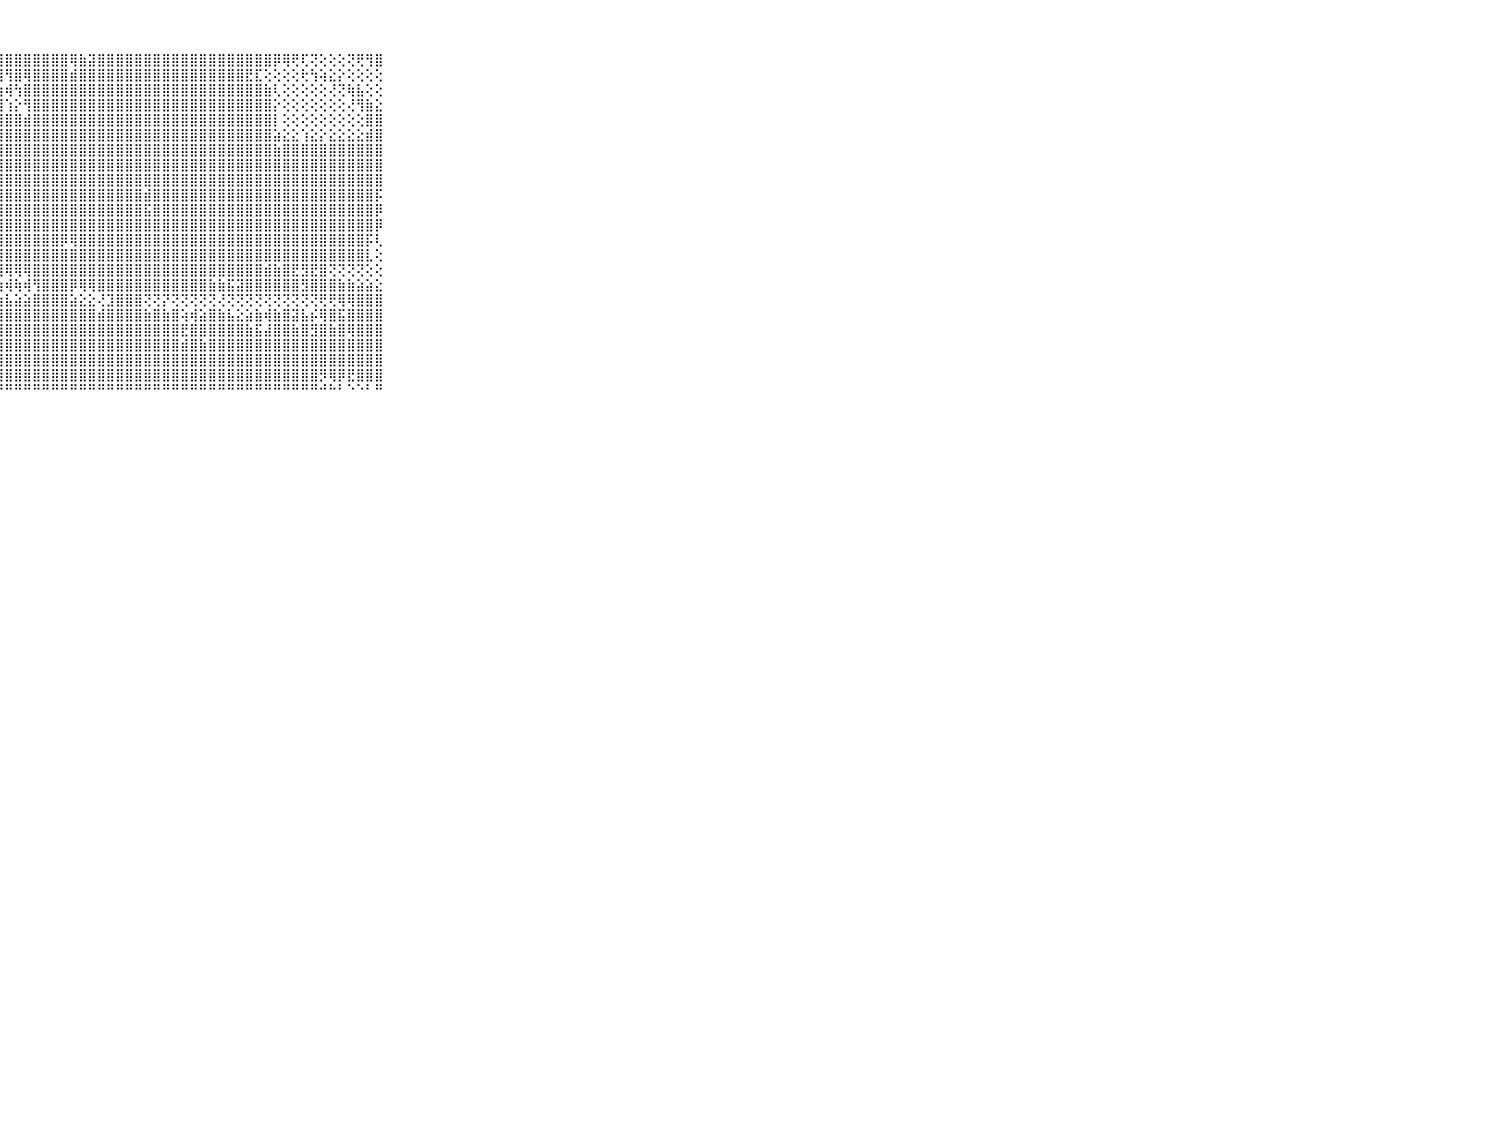

⠀⠀⠀⠀⠀⠀⠀⠀⠀⠀⠀⢜⡽⣿⣿⣿⣿⣿⣿⡿⢟⢝⡝⢝⡟⢿⡿⣿⣿⣿⣿⣿⣿⣿⣿⢿⣷⣽⣿⣿⣿⣿⣿⣿⣿⣿⣿⣿⣿⣿⣿⣿⣿⣿⣿⣿⣿⡿⢿⢟⢏⢝⢕⢕⢕⢝⢟⢻⣿⠀⠀⠀⠀⠀⠀⠀⠀⠀⠀⠀⠀
⠀⠀⠀⠀⠀⠀⠀⠀⠀⠀⠀⢜⣽⣯⣿⣿⣿⣿⡿⡕⢷⢞⢇⢕⢗⢟⢺⢽⢻⣿⢿⣿⣿⣿⣿⣾⣿⣿⣿⣿⣿⣿⣿⣿⣿⣿⣿⣿⣿⣿⣿⣿⣿⣿⣟⣏⢕⢕⢕⢕⢗⢳⢵⣕⡕⢕⢕⢕⢕⠀⠀⠀⠀⠀⠀⠀⠀⠀⠀⠀⠀
⠀⠀⠀⠀⠀⠀⠀⠀⠀⠀⠀⢜⣾⣿⣿⣿⣿⣿⣟⣟⣿⣟⣿⡝⣟⣝⢳⢷⢾⢳⣿⣿⣿⣿⣿⣿⣿⣿⣿⣿⣿⣿⣿⣿⣿⣿⣿⣿⣿⣿⣿⣿⣿⣿⣿⣿⣷⢇⢕⢕⢕⢕⢕⢜⢝⢷⣧⢕⢕⠀⠀⠀⠀⠀⠀⠀⠀⠀⠀⠀⠀
⠀⠀⠀⠀⠀⠀⠀⠀⠀⠀⠀⢱⣿⣿⣿⣿⣿⢷⣿⣿⣿⣿⣿⣷⣵⣏⣝⢽⢱⡕⢻⣿⣿⣿⣿⣿⣿⣿⣿⣿⣿⣿⣿⣿⣿⣿⣿⣿⣿⣿⣿⣿⣿⣿⣿⣿⣿⡕⢕⢕⢕⢕⢕⢕⢕⢜⢻⣷⣕⠀⠀⠀⠀⠀⠀⠀⠀⠀⠀⠀⠀
⠀⠀⠀⠀⠀⠀⠀⠀⠀⠀⠀⢸⣿⣿⣿⣿⣿⣿⣿⣿⣿⣿⣿⣿⣿⣿⣿⣾⣿⣿⣾⣿⣿⣿⣿⣿⣿⣿⣿⣿⣿⣿⣿⣿⣿⣿⣿⣿⣿⣿⣿⣿⣿⣿⣿⣿⣿⡇⢕⢕⢕⢕⢕⢕⢕⢕⢕⣿⣿⠀⠀⠀⠀⠀⠀⠀⠀⠀⠀⠀⠀
⠀⠀⠀⠀⠀⠀⠀⠀⠀⠀⠀⢸⣿⣿⣿⣿⣿⣿⣿⣿⣿⣿⣿⣿⣿⣿⣿⣿⣿⣿⣿⣿⣿⣿⣿⣿⣿⣿⣿⣿⣿⣿⣿⣿⣿⣿⣿⣿⣿⣿⣿⣿⣿⣿⣿⣿⣿⣵⣕⣕⢱⣕⡕⣕⣕⣕⣕⣾⣿⠀⠀⠀⠀⠀⠀⠀⠀⠀⠀⠀⠀
⠀⠀⠀⠀⠀⠀⠀⠀⠀⠀⠀⢸⣿⣿⣿⣿⣿⣿⣿⣿⣿⣿⣿⣿⣿⣿⣿⣿⣿⣿⣿⣿⣿⣿⣿⣿⣿⣿⣿⣿⣿⣿⣿⣿⣿⣿⣿⣿⣿⣿⣿⣿⣿⣿⣿⣿⣿⣷⣿⣿⣿⣿⣿⣿⣿⣿⣿⣿⣿⠀⠀⠀⠀⠀⠀⠀⠀⠀⠀⠀⠀
⠀⠀⠀⠀⠀⠀⠀⠀⠀⠀⠀⢸⣿⣿⣿⣿⣿⣿⣿⣿⣿⣿⣿⣿⣿⣿⣿⣿⣿⣿⣿⣿⣿⣿⣿⣿⣿⣿⣿⣿⣿⣿⣿⣿⣿⣿⣿⣿⣿⣿⣿⣿⣿⣿⣿⣿⣿⣿⣿⣿⣿⣿⣿⣿⣿⣿⣿⣿⣿⠀⠀⠀⠀⠀⠀⠀⠀⠀⠀⠀⠀
⠀⠀⠀⠀⠀⠀⠀⠀⠀⠀⠀⢸⣿⣿⣿⣿⣟⢿⣿⣿⣿⣿⣿⣿⣿⣿⣿⣿⣿⣿⣿⣿⣿⣿⣿⣿⣿⣿⣿⣿⣿⣿⣿⣿⣿⣿⣿⣿⣿⣿⣿⣿⣿⣿⣿⣿⣿⣿⣿⣿⣿⣿⣿⣿⣿⣿⣿⣿⣿⠀⠀⠀⠀⠀⠀⠀⠀⠀⠀⠀⠀
⠀⠀⠀⠀⠀⠀⠀⠀⠀⠀⠀⢜⣿⣿⣿⣿⣿⢗⣿⣿⣿⣿⣿⣿⣿⣿⣿⣿⣿⣿⣿⣿⣿⣿⣿⣿⣿⣿⣿⣿⣿⣿⣿⣾⣿⣿⣿⣿⣿⣿⣿⣿⣿⣿⣿⣿⣿⣿⣿⣿⣿⣿⣿⣿⣿⣿⣿⣿⡯⠀⠀⠀⠀⠀⠀⠀⠀⠀⠀⠀⠀
⠀⠀⠀⠀⠀⠀⠀⠀⠀⠀⠀⢜⣿⣿⣿⣿⣿⣷⣿⣿⣿⣿⣿⣿⣿⣿⣿⣿⣿⣿⣿⣿⣿⣿⣿⣿⣿⣿⣿⣿⣿⣿⣿⣯⣿⣿⣿⣿⣿⣿⣿⣿⣿⣿⣿⣿⣿⣿⣿⣿⣿⣿⣿⣿⣿⣿⣿⣿⡿⠀⠀⠀⠀⠀⠀⠀⠀⠀⠀⠀⠀
⠀⠀⠀⠀⠀⠀⠀⠀⠀⠀⠀⢕⣿⣿⣿⣿⣿⣿⣿⣿⣿⣿⣿⣿⣿⣿⣿⣿⣿⣿⣿⣿⣿⣿⣿⣿⣿⣿⣿⣿⣿⣿⣿⣿⣿⣿⣿⣿⣿⣿⣿⣿⣿⣿⣿⣿⣿⣿⣿⣿⣿⣿⣿⣿⣿⣿⣿⣿⡿⠀⠀⠀⠀⠀⠀⠀⠀⠀⠀⠀⠀
⠀⠀⠀⠀⠀⠀⠀⠀⠀⠀⠀⢕⣿⣿⣿⣿⣿⣿⣿⣿⣿⣿⣿⣿⣿⣿⣿⣿⣿⣿⣿⣿⣿⣿⡿⢿⣿⣿⣿⣿⣿⣿⣿⣿⣿⣿⣿⣿⣿⣿⣿⣿⣿⣿⣿⣿⣿⣿⣿⣿⣿⣿⣿⣿⣿⣿⣿⡯⢇⠀⠀⠀⠀⠀⠀⠀⠀⠀⠀⠀⠀
⠀⠀⠀⠀⠀⠀⠀⠀⠀⠀⠀⢸⣿⣿⣿⣿⣿⣏⣽⣿⣿⡿⣿⣿⣿⣿⣿⣿⣿⣿⣿⣿⣿⣿⣿⣿⣿⣿⣿⣿⣿⣿⣿⣿⣿⣿⣿⣿⣿⣿⣿⣿⣿⣿⣿⣿⣿⣿⣿⣿⣿⣿⣿⣿⣿⣿⣿⣇⢕⠀⠀⠀⠀⠀⠀⠀⠀⠀⠀⠀⠀
⠀⠀⠀⠀⠀⠀⠀⠀⠀⠀⠀⢸⣿⡿⢟⢏⢝⣏⢽⣿⣿⡿⢿⢿⣿⣿⡟⢿⢿⢿⢿⣿⣿⣿⣿⣿⣿⣿⣿⣿⣿⣿⣿⣿⣿⣿⣿⣿⣿⣿⣿⣿⣿⣿⣿⣿⣾⣷⣿⣟⣻⣟⣿⢝⢝⢝⢝⢕⢕⠀⠀⠀⠀⠀⠀⠀⠀⠀⠀⠀⠀
⠀⠀⠀⠀⠀⠀⠀⠀⠀⠀⠀⢁⡝⢝⢝⢝⢝⢟⢟⢻⢟⢿⢿⢷⢾⢷⢾⢷⢾⢷⢾⢻⣿⣿⣿⡿⢿⢿⣿⣿⣿⣿⣿⣿⣿⣿⣿⣿⣿⣿⣷⣷⣯⣽⣿⣿⣿⣿⣿⣿⣻⣿⣿⣿⣷⣷⣵⣵⣕⠀⠀⠀⠀⠀⠀⠀⠀⠀⠀⠀⠀
⠀⠀⠀⠀⠀⠀⠀⠀⠀⠀⠀⢸⣿⣿⣿⣿⣿⣿⣿⣿⣷⣷⣷⣷⣷⣷⣷⣷⣧⣵⣵⣿⣿⣿⣿⣵⣕⣕⢜⣹⣿⣿⣿⢝⢝⡝⢝⢝⢝⢝⢝⢜⢝⢝⢝⢝⢝⢝⢝⢝⢝⢝⢟⢟⢿⢿⣿⣿⣿⠀⠀⠀⠀⠀⠀⠀⠀⠀⠀⠀⠀
⠀⠀⠀⠀⠀⠀⠀⠀⠀⠀⠀⢸⣿⣿⣿⣿⣿⣿⣿⣿⣿⣿⣿⣿⣿⣿⣿⣿⣿⣿⣿⣿⣿⣿⣿⣿⣿⣿⣾⣿⣿⣿⣿⣷⣿⣷⣿⢵⢾⣵⣿⣷⣧⣕⣵⣷⢾⣷⣿⣽⣧⡮⢿⣿⣯⣿⣿⣿⣿⠀⠀⠀⠀⠀⠀⠀⠀⠀⠀⠀⠀
⠀⠀⠀⠀⠀⠀⠀⠀⠀⠀⠀⢸⣿⣿⣿⣿⣿⣿⣿⣿⣿⣿⣿⣿⣿⣿⣿⣿⣿⣿⣿⣿⣿⣿⣿⣿⣿⣿⣿⣿⣿⣿⣿⣿⣿⣿⣿⣟⣿⣿⣿⣿⣿⣿⣷⣯⣼⣿⣿⣷⣿⣻⣿⣷⣿⢿⣿⣿⣿⠀⠀⠀⠀⠀⠀⠀⠀⠀⠀⠀⠀
⠀⠀⠀⠀⠀⠀⠀⠀⠀⠀⠀⢸⣿⣿⣿⣿⣿⣿⣿⣿⣿⣿⣿⣿⣿⣿⣿⣾⣿⣿⣿⣿⣿⣿⣿⣿⣿⣿⣿⣿⣿⣿⣿⣿⣿⣿⣿⣾⣿⣷⣿⣿⣿⣿⣿⣿⣿⣿⣿⣿⣿⣿⣿⣿⣿⣿⣿⣿⣿⠀⠀⠀⠀⠀⠀⠀⠀⠀⠀⠀⠀
⠀⠀⠀⠀⠀⠀⠀⠀⠀⠀⠀⢸⣿⣿⣿⣿⣿⣿⣿⣿⣿⣿⣿⣿⣿⣿⣿⣿⣿⣿⣿⣿⣿⣿⣿⣿⣿⣿⣿⣿⣿⣿⣿⣿⣿⣿⣿⣿⣿⣿⣿⣿⣿⣿⣿⣿⣿⣿⣿⣿⣿⣿⣿⣿⣿⣿⣿⣿⣿⠀⠀⠀⠀⠀⠀⠀⠀⠀⠀⠀⠀
⠀⠀⠀⠀⠀⠀⠀⠀⠀⠀⠀⢸⣿⣿⣿⣿⣿⣿⣿⣿⣿⣿⣿⣿⣿⣿⣿⣿⣿⣿⣿⣿⣿⣿⣿⣿⣿⣿⣿⣿⣿⣿⣿⣿⣿⣿⣿⣿⣿⣿⣿⣿⣿⣿⣿⣿⣿⣿⣿⣿⣿⣿⡻⢿⡿⣟⣿⣿⣿⠀⠀⠀⠀⠀⠀⠀⠀⠀⠀⠀⠀
⠀⠀⠀⠀⠀⠀⠀⠀⠀⠀⠀⠘⠛⠛⠛⠛⠛⠛⠛⠛⠛⠛⠛⠚⠛⠛⠛⠛⠛⠛⠛⠛⠛⠛⠛⠛⠛⠛⠛⠛⠛⠛⠛⠛⠛⠛⠛⠛⠛⠛⠛⠛⠛⠛⠛⠛⠛⠛⠛⠛⠛⠛⠚⠓⠃⠑⠑⠃⠛⠀⠀⠀⠀⠀⠀⠀⠀⠀⠀⠀⠀